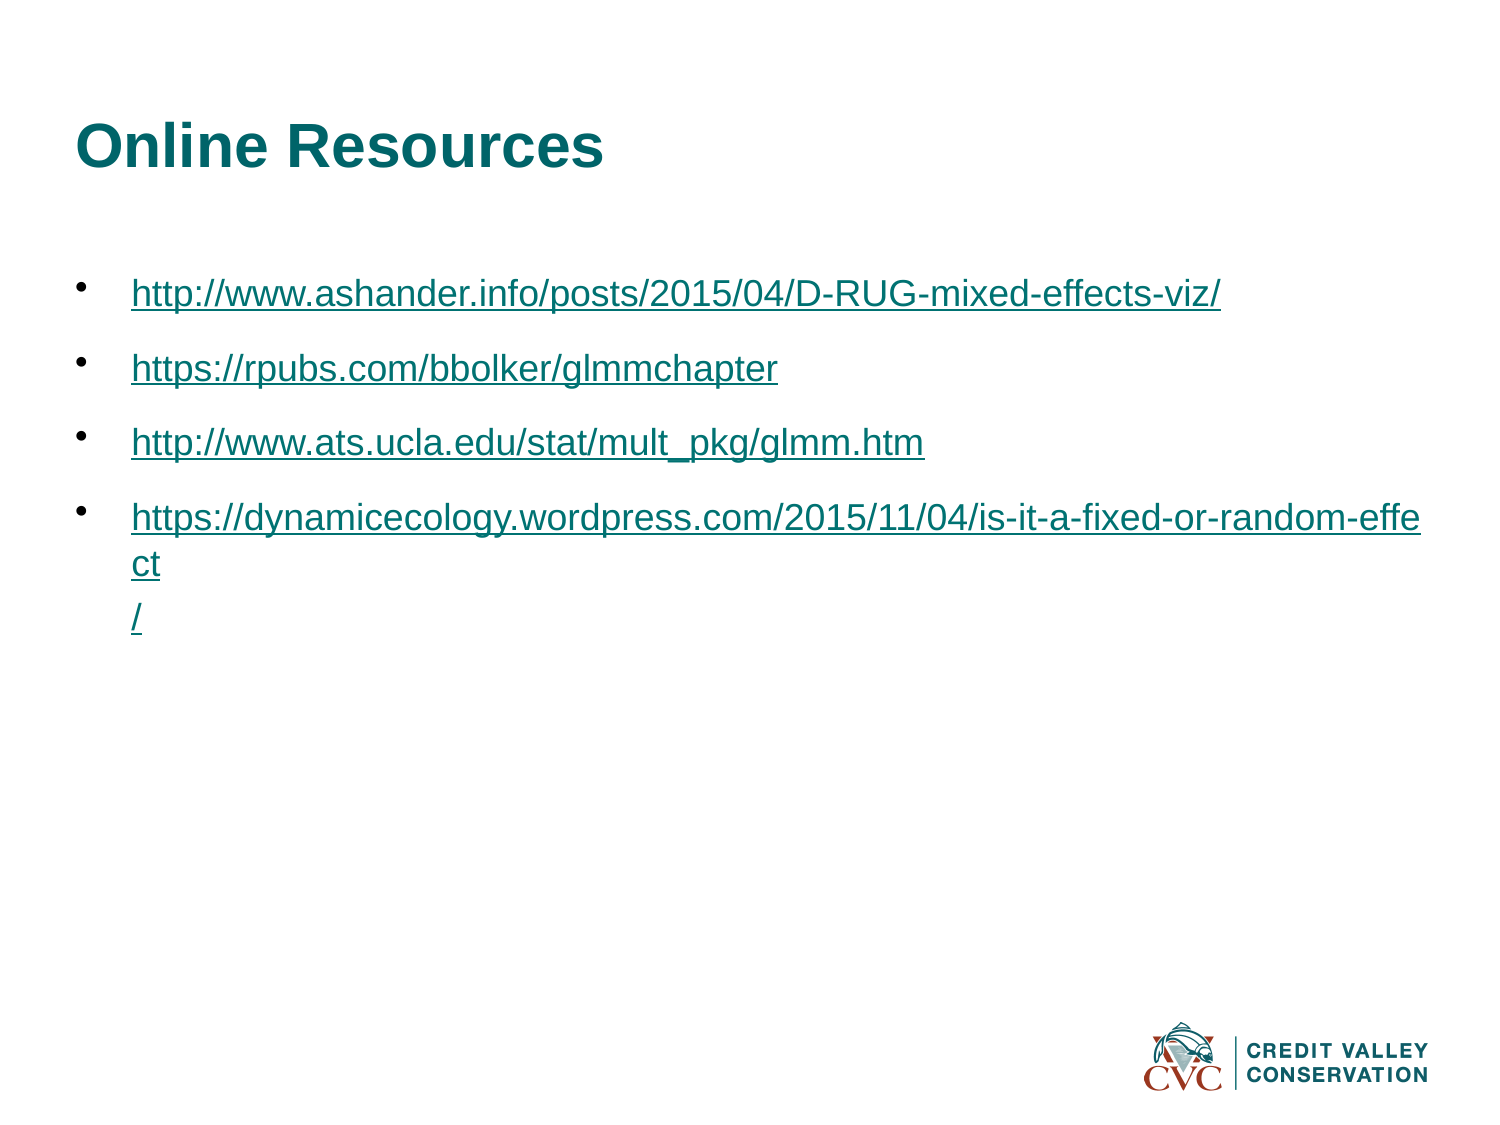

# Online Resources
http://www.ashander.info/posts/2015/04/D-RUG-mixed-effects-viz/
https://rpubs.com/bbolker/glmmchapter
http://www.ats.ucla.edu/stat/mult_pkg/glmm.htm
https://dynamicecology.wordpress.com/2015/11/04/is-it-a-fixed-or-random-effect/